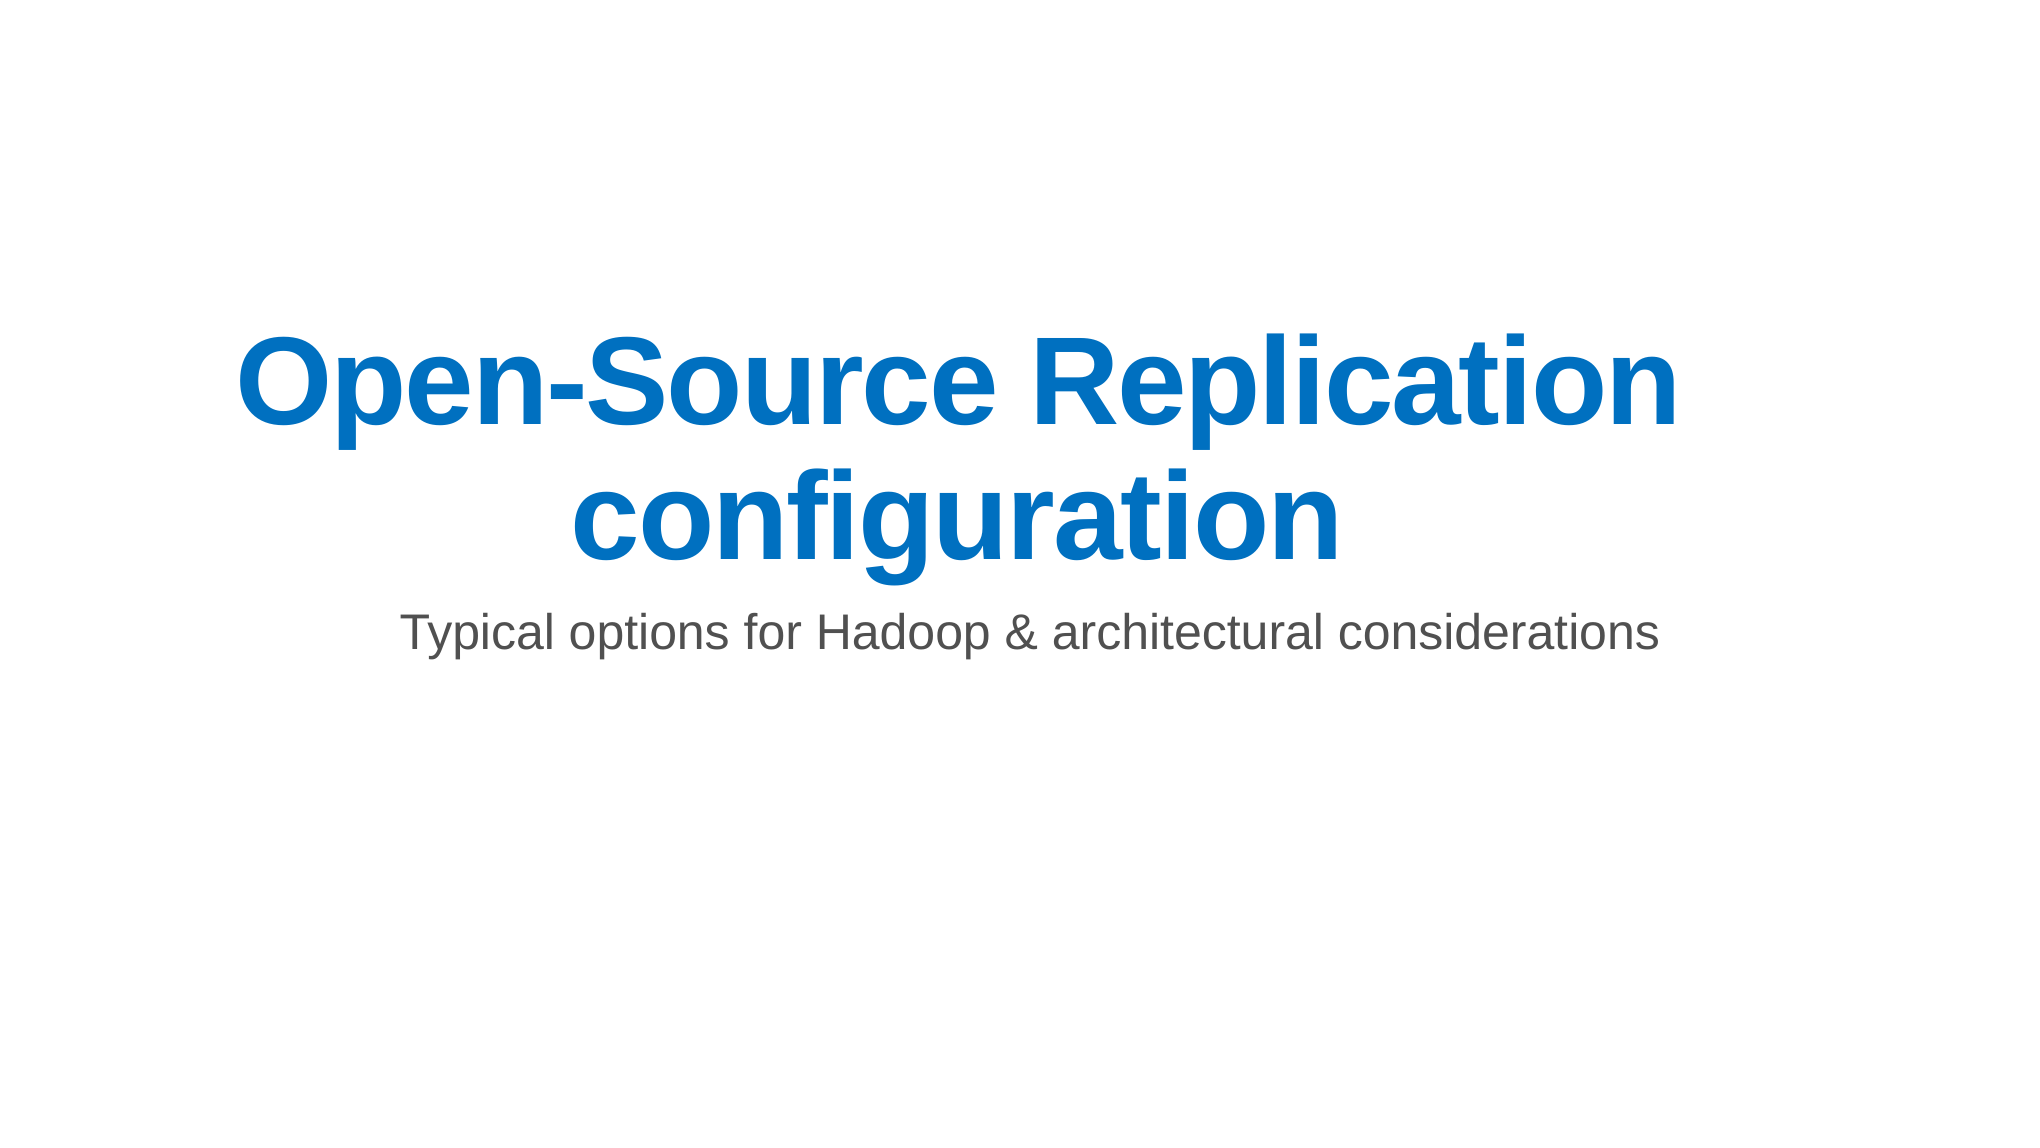

# Open-Source Replication configuration
Typical options for Hadoop & architectural considerations